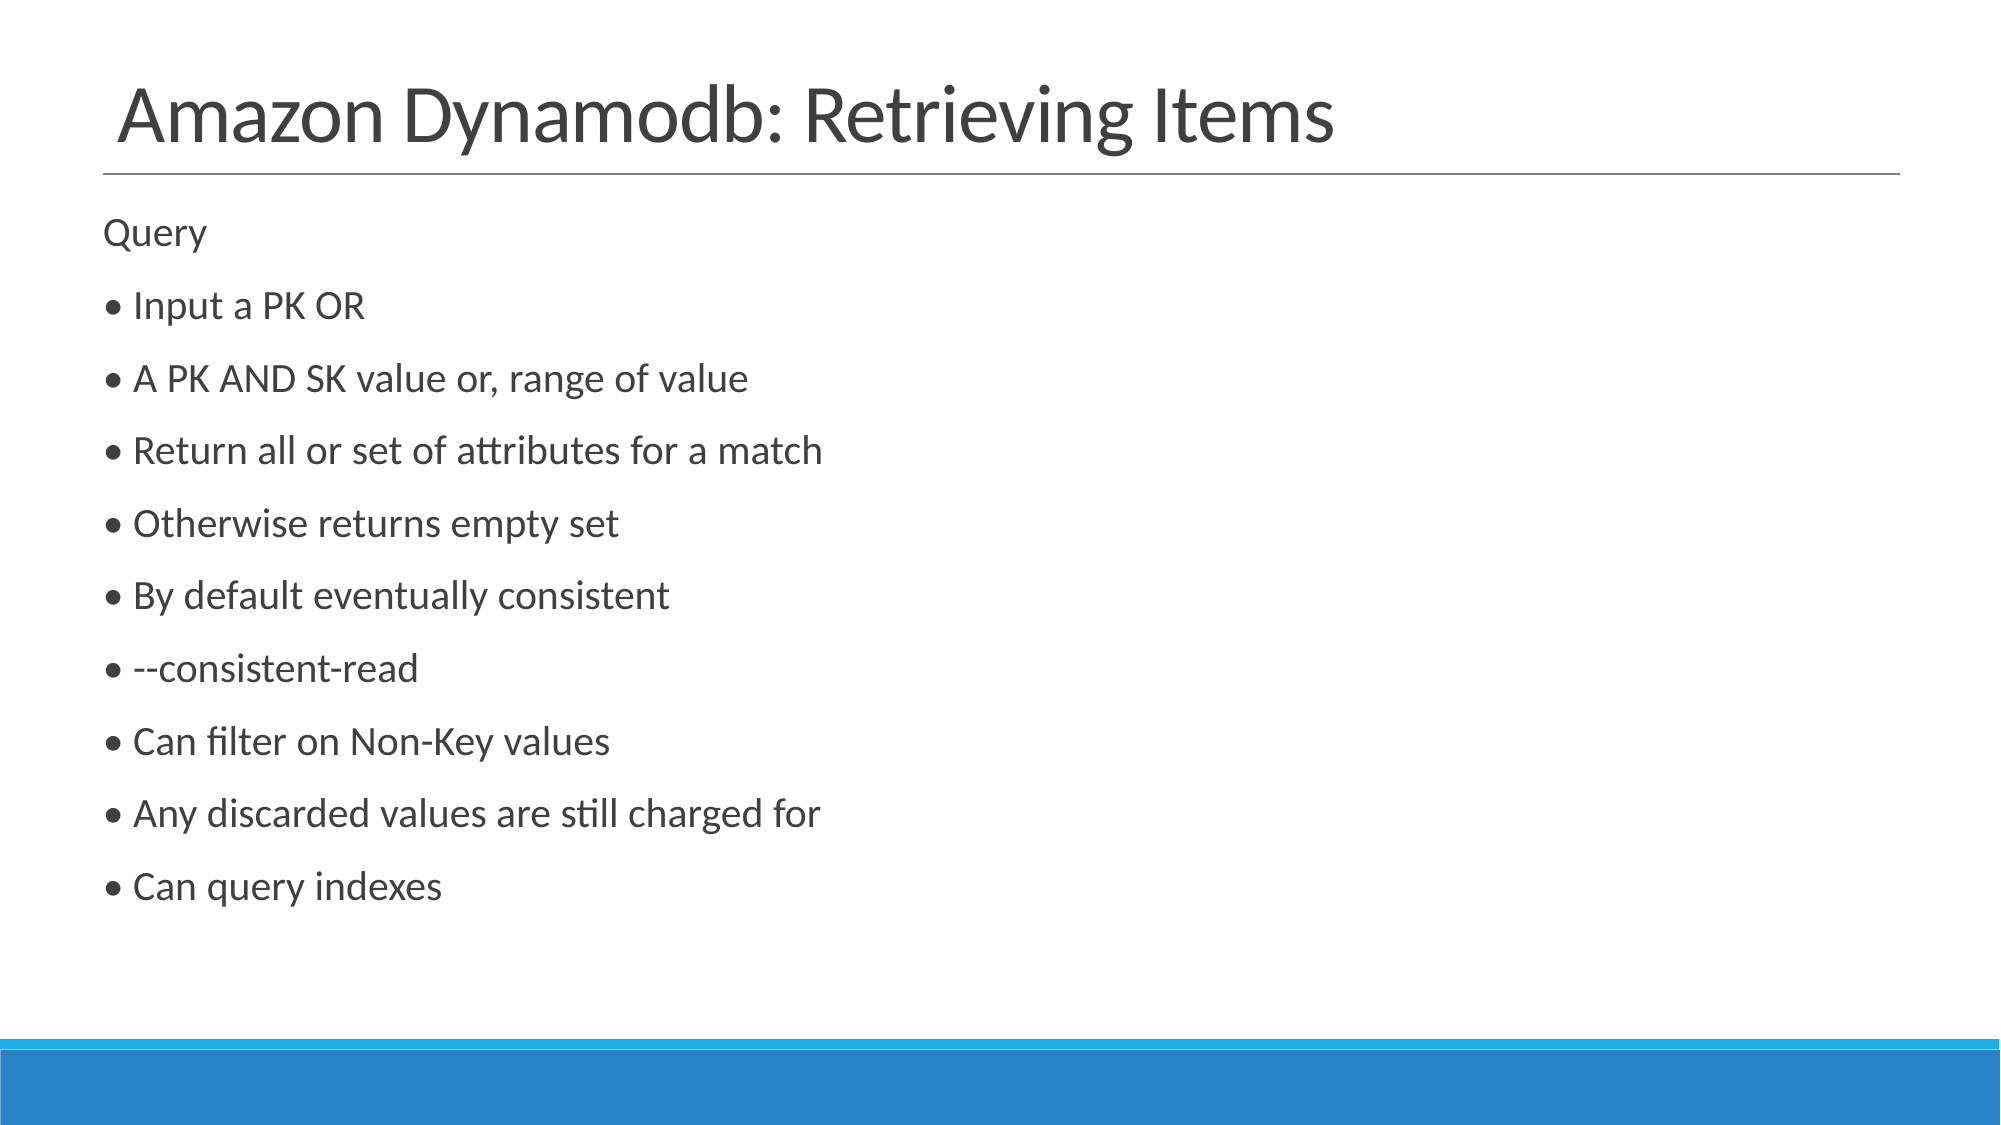

# Amazon Dynamodb: Retrieving Items
Query
• Input a PK OR
• A PK AND SK value or, range of value
• Return all or set of attributes for a match
• Otherwise returns empty set
• By default eventually consistent
• --consistent-read
• Can filter on Non-Key values
• Any discarded values are still charged for
• Can query indexes